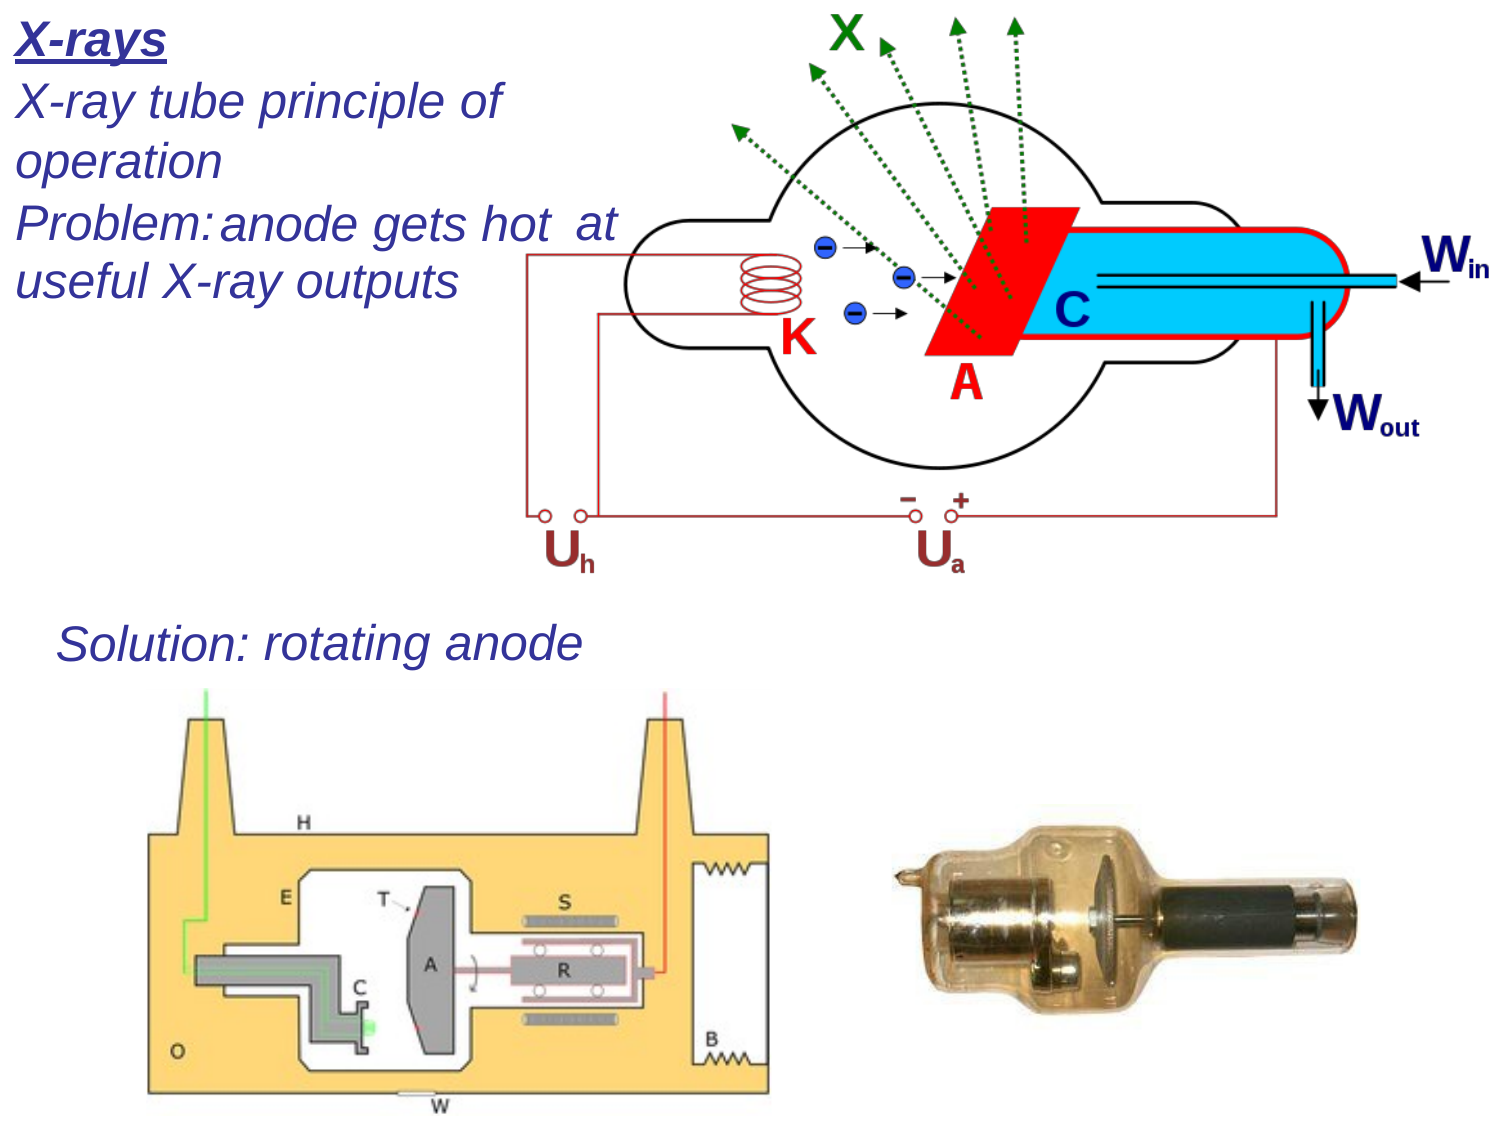

X-rays
X-ray tube principle of operation
Problem:	at
useful X-ray outputs
anode gets hot
Solution:
rotating anode